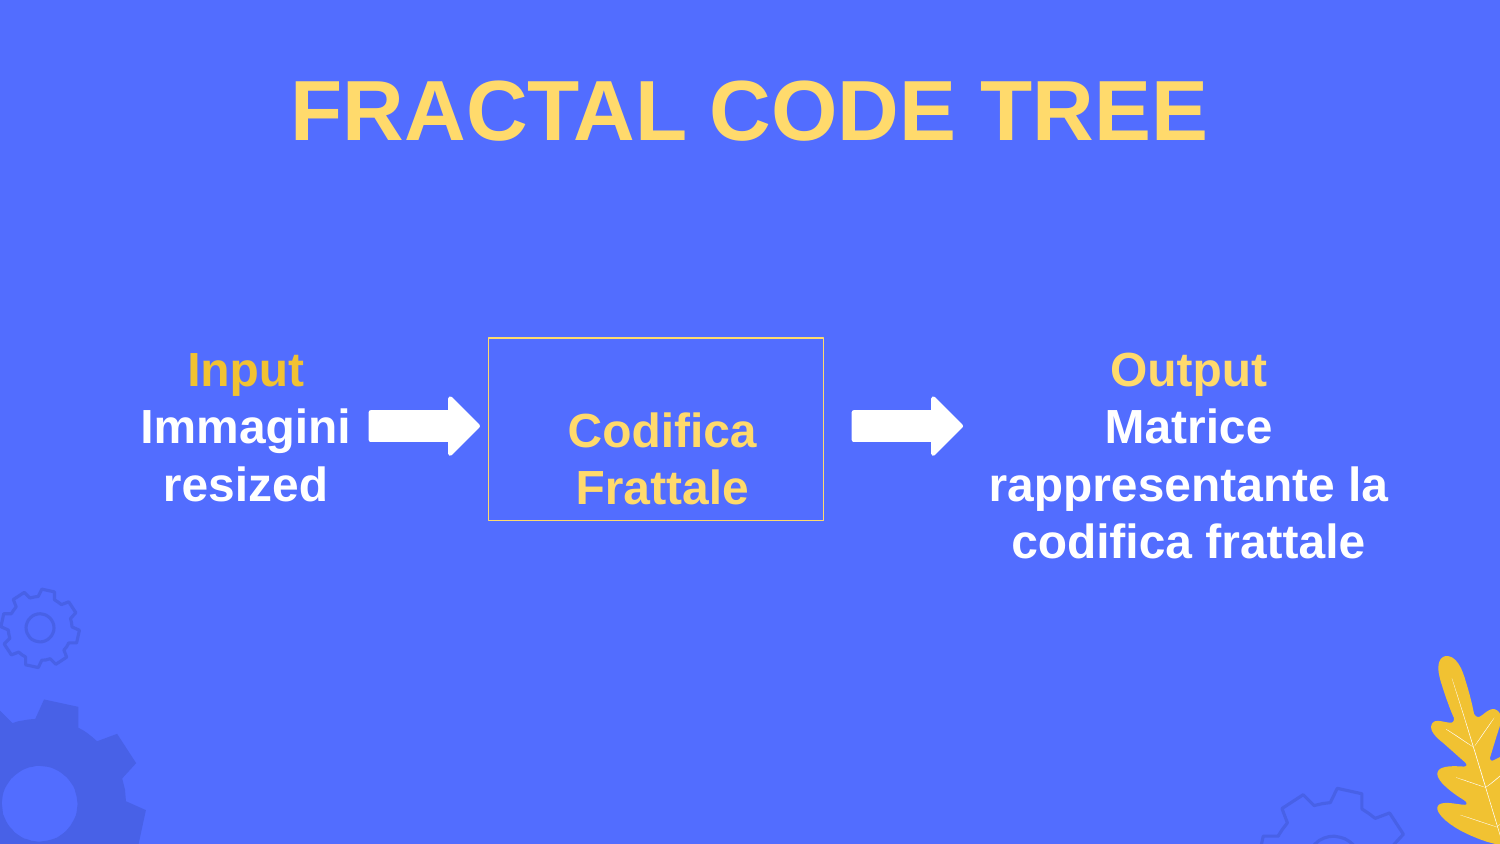

# FRACTAL CODE TREE
Input
Immagini resized
Output
Matrice rappresentante la codifica frattale

Codifica Frattale